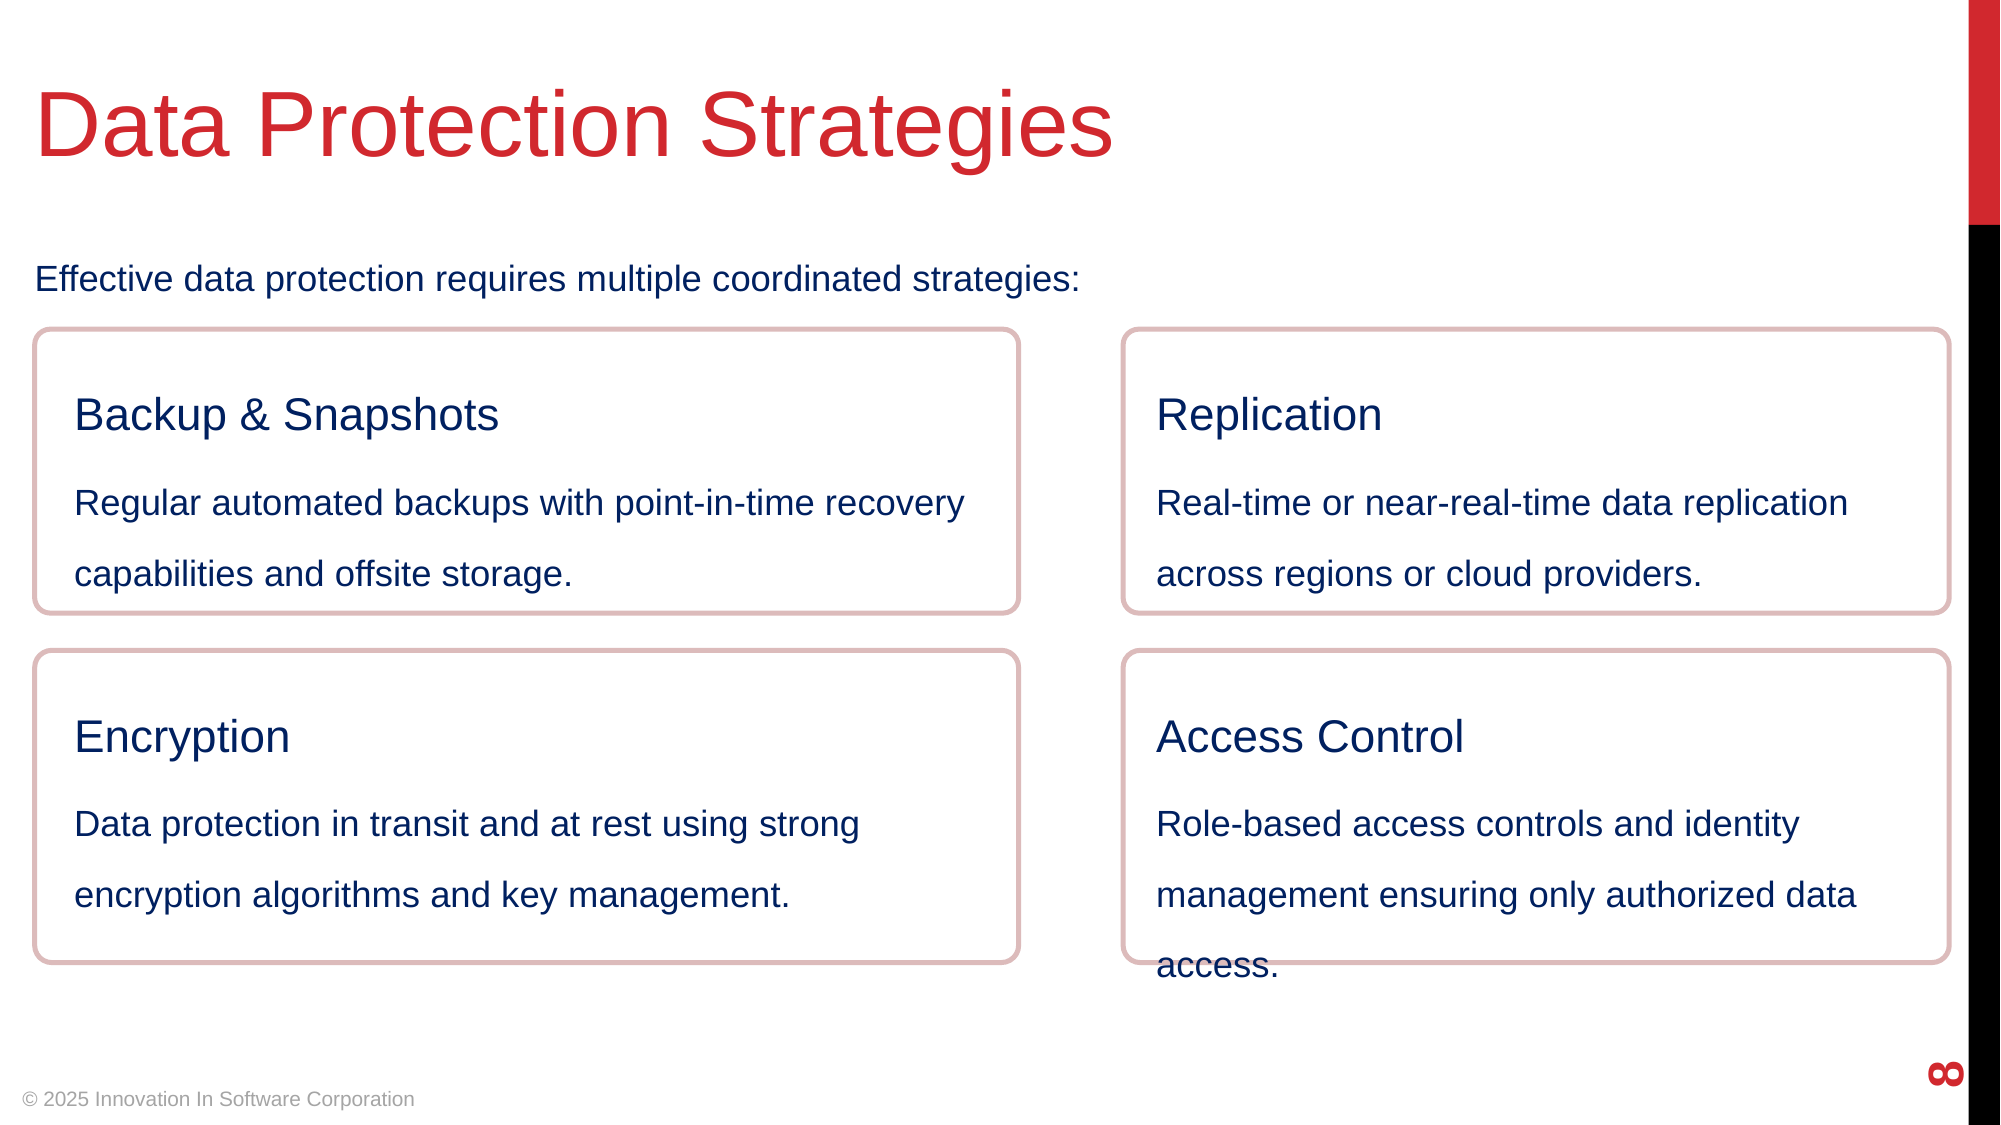

Data Protection Strategies
Effective data protection requires multiple coordinated strategies:

Backup & Snapshots
Replication
Regular automated backups with point-in-time recovery capabilities and offsite storage.
Real-time or near-real-time data replication across regions or cloud providers.

Encryption
Access Control
Data protection in transit and at rest using strong encryption algorithms and key management.
Role-based access controls and identity management ensuring only authorized data access.
8
© 2025 Innovation In Software Corporation